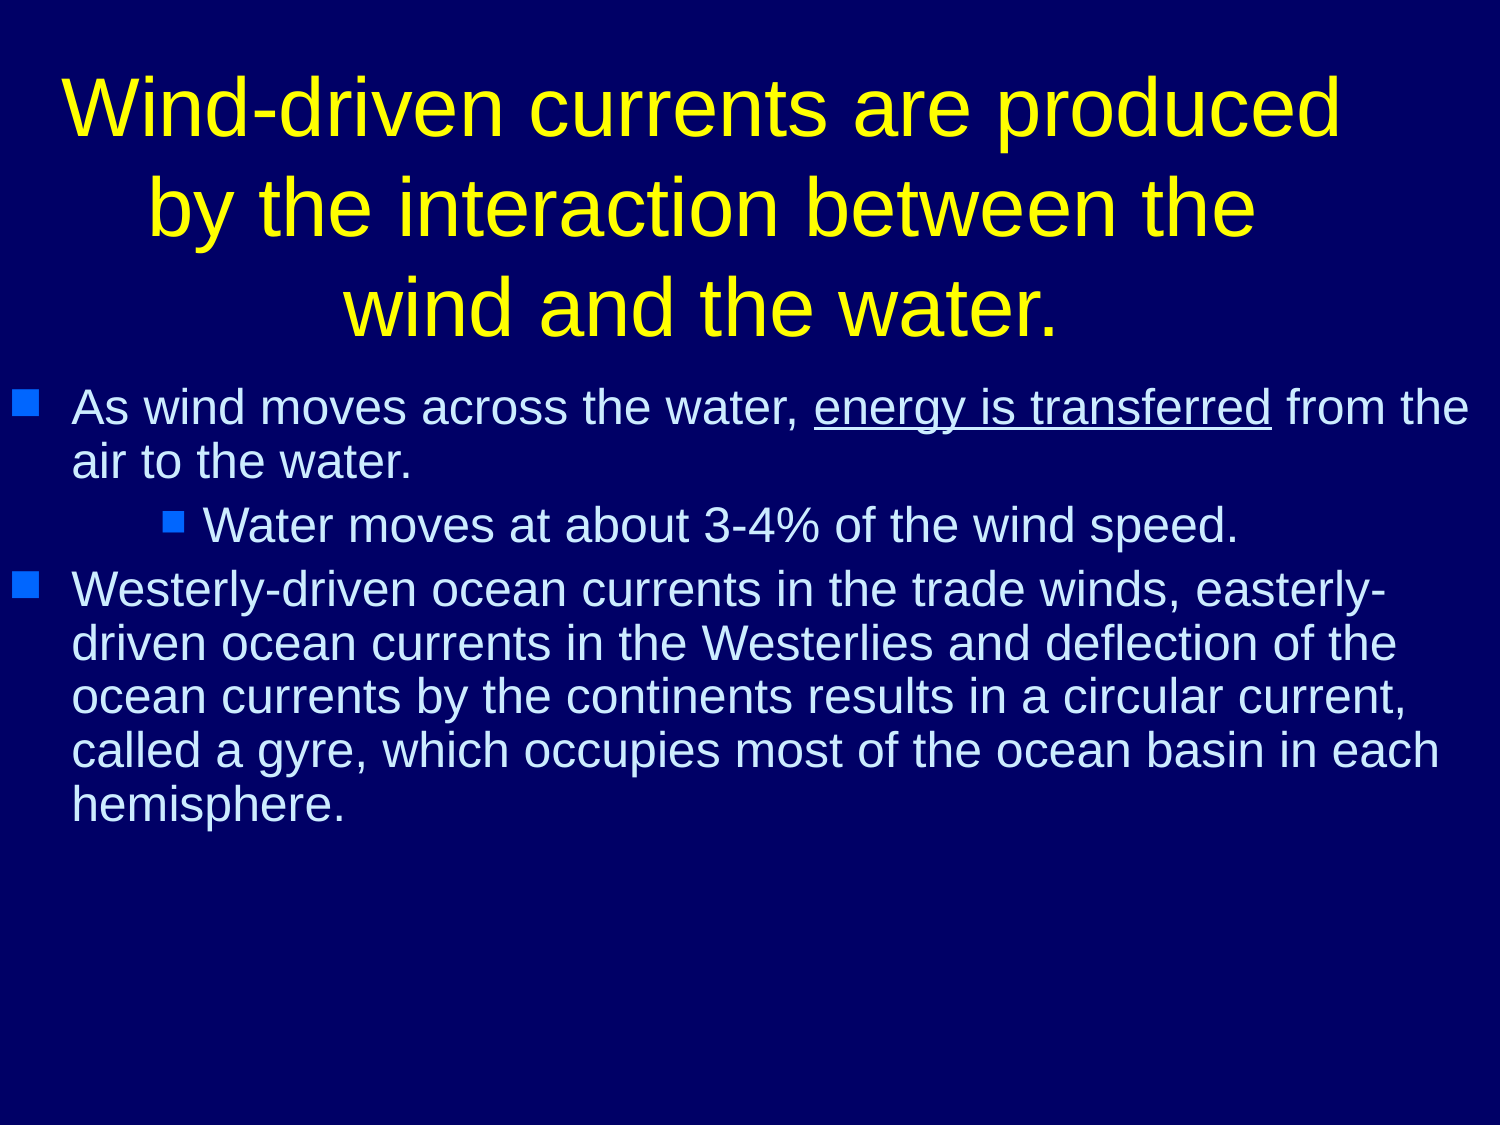

# Wind-driven currents are produced by the interaction between the wind and the water.
As wind moves across the water, energy is transferred from the air to the water.
Water moves at about 3-4% of the wind speed.
Westerly-driven ocean currents in the trade winds, easterly-driven ocean currents in the Westerlies and deflection of the ocean currents by the continents results in a circular current, called a gyre, which occupies most of the ocean basin in each hemisphere.